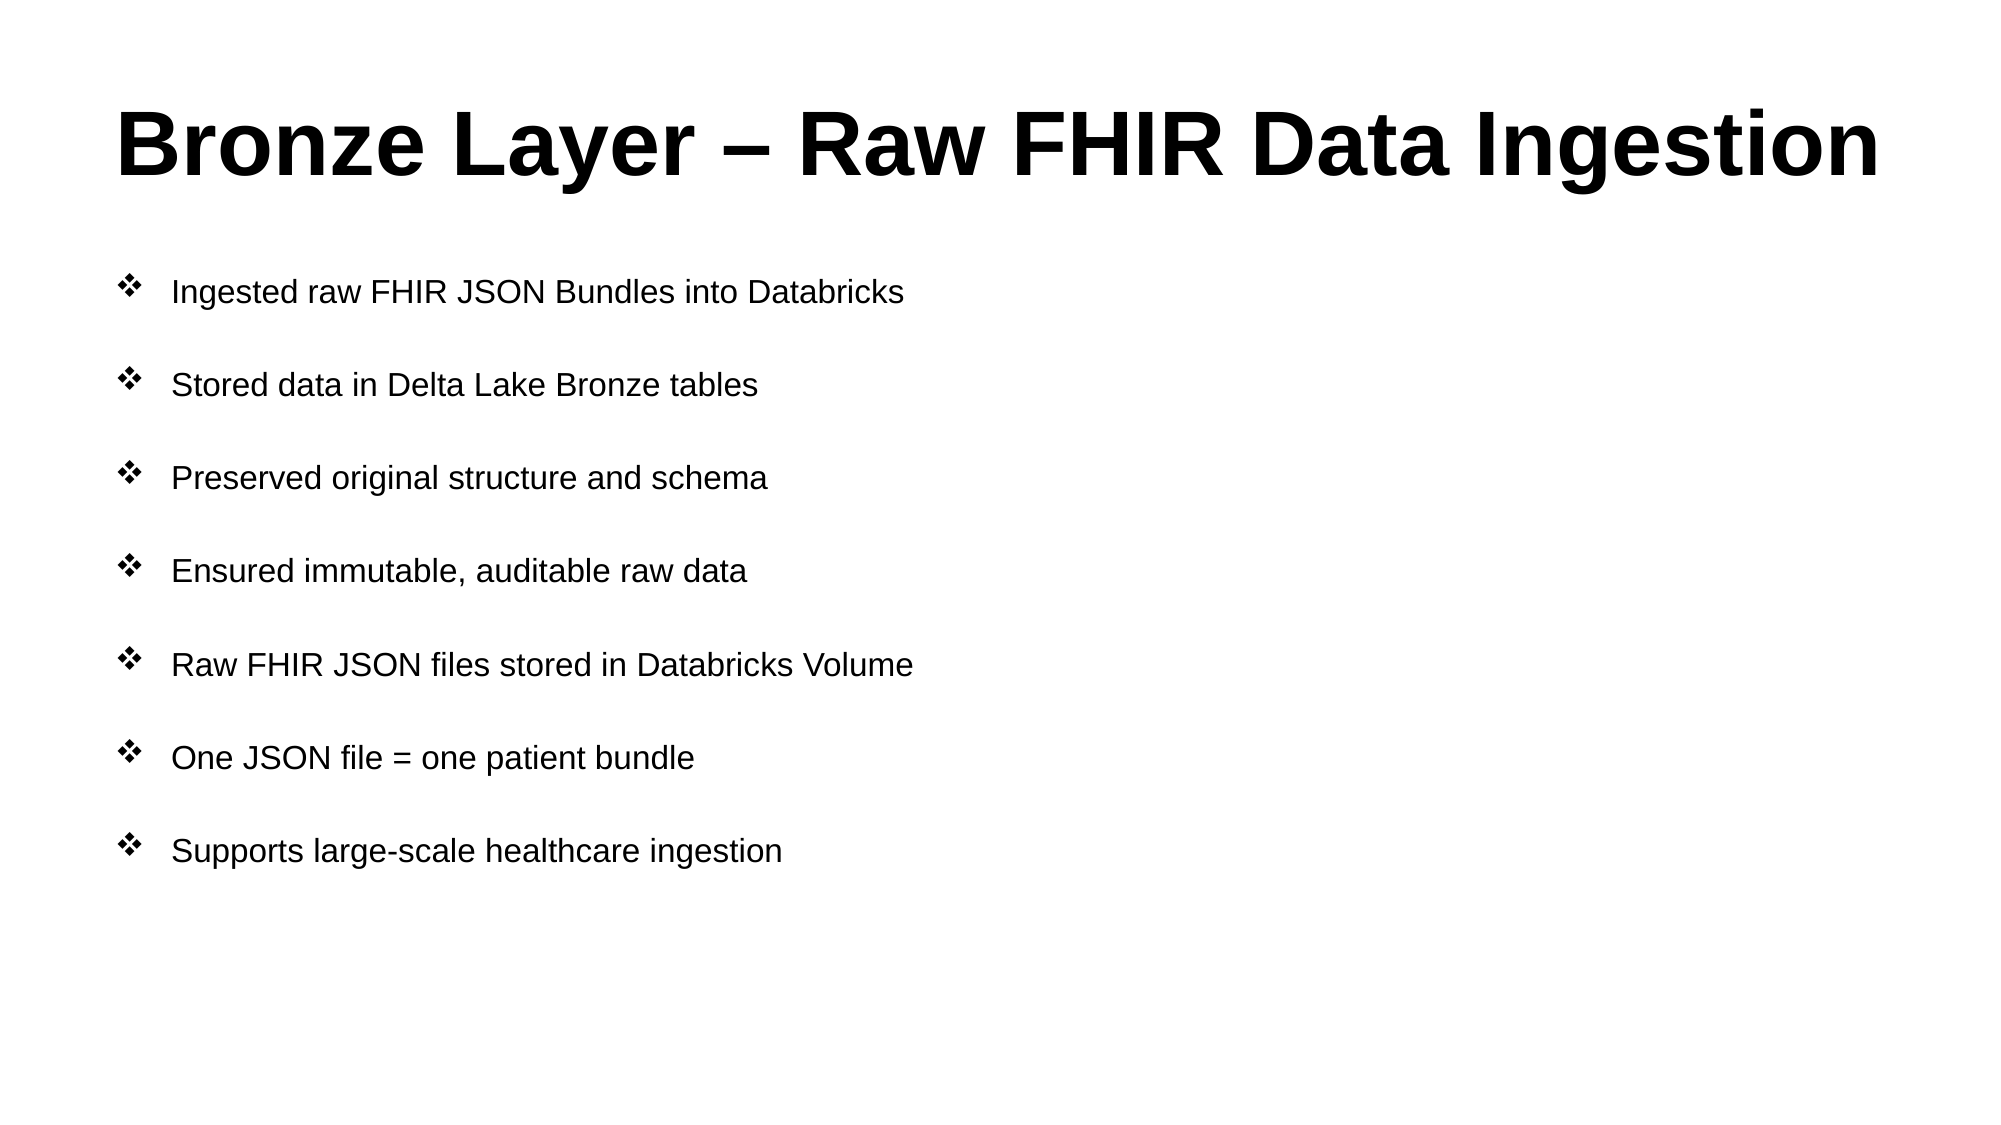

# Bronze Layer – Raw FHIR Data Ingestion
Ingested raw FHIR JSON Bundles into Databricks

Stored data in Delta Lake Bronze tables

Preserved original structure and schema

Ensured immutable, auditable raw data

Raw FHIR JSON files stored in Databricks Volume

One JSON file = one patient bundle

Supports large-scale healthcare ingestion